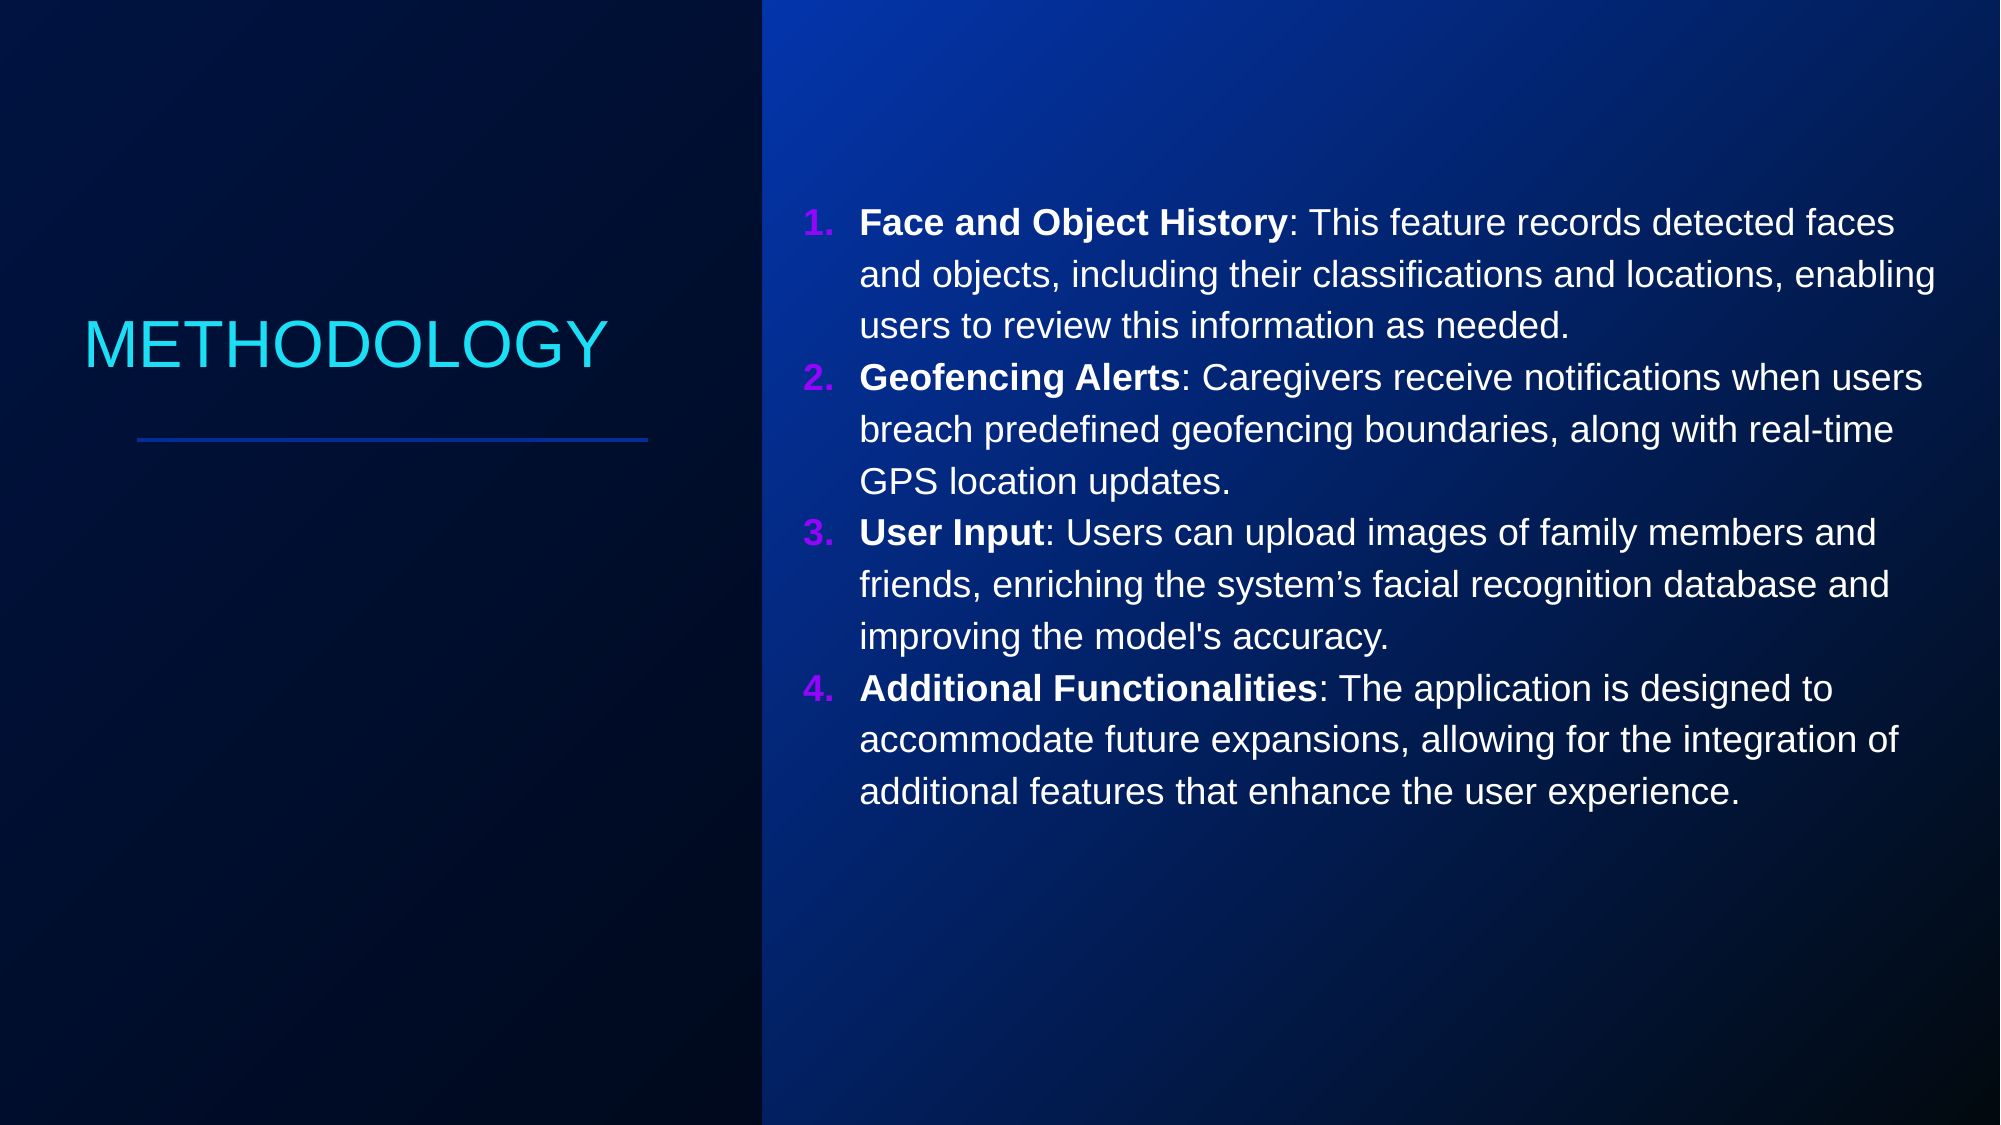

# Methodology
Face and Object History: This feature records detected faces and objects, including their classifications and locations, enabling users to review this information as needed.
Geofencing Alerts: Caregivers receive notifications when users breach predefined geofencing boundaries, along with real-time GPS location updates.
User Input: Users can upload images of family members and friends, enriching the system’s facial recognition database and improving the model's accuracy.
Additional Functionalities: The application is designed to accommodate future expansions, allowing for the integration of additional features that enhance the user experience.